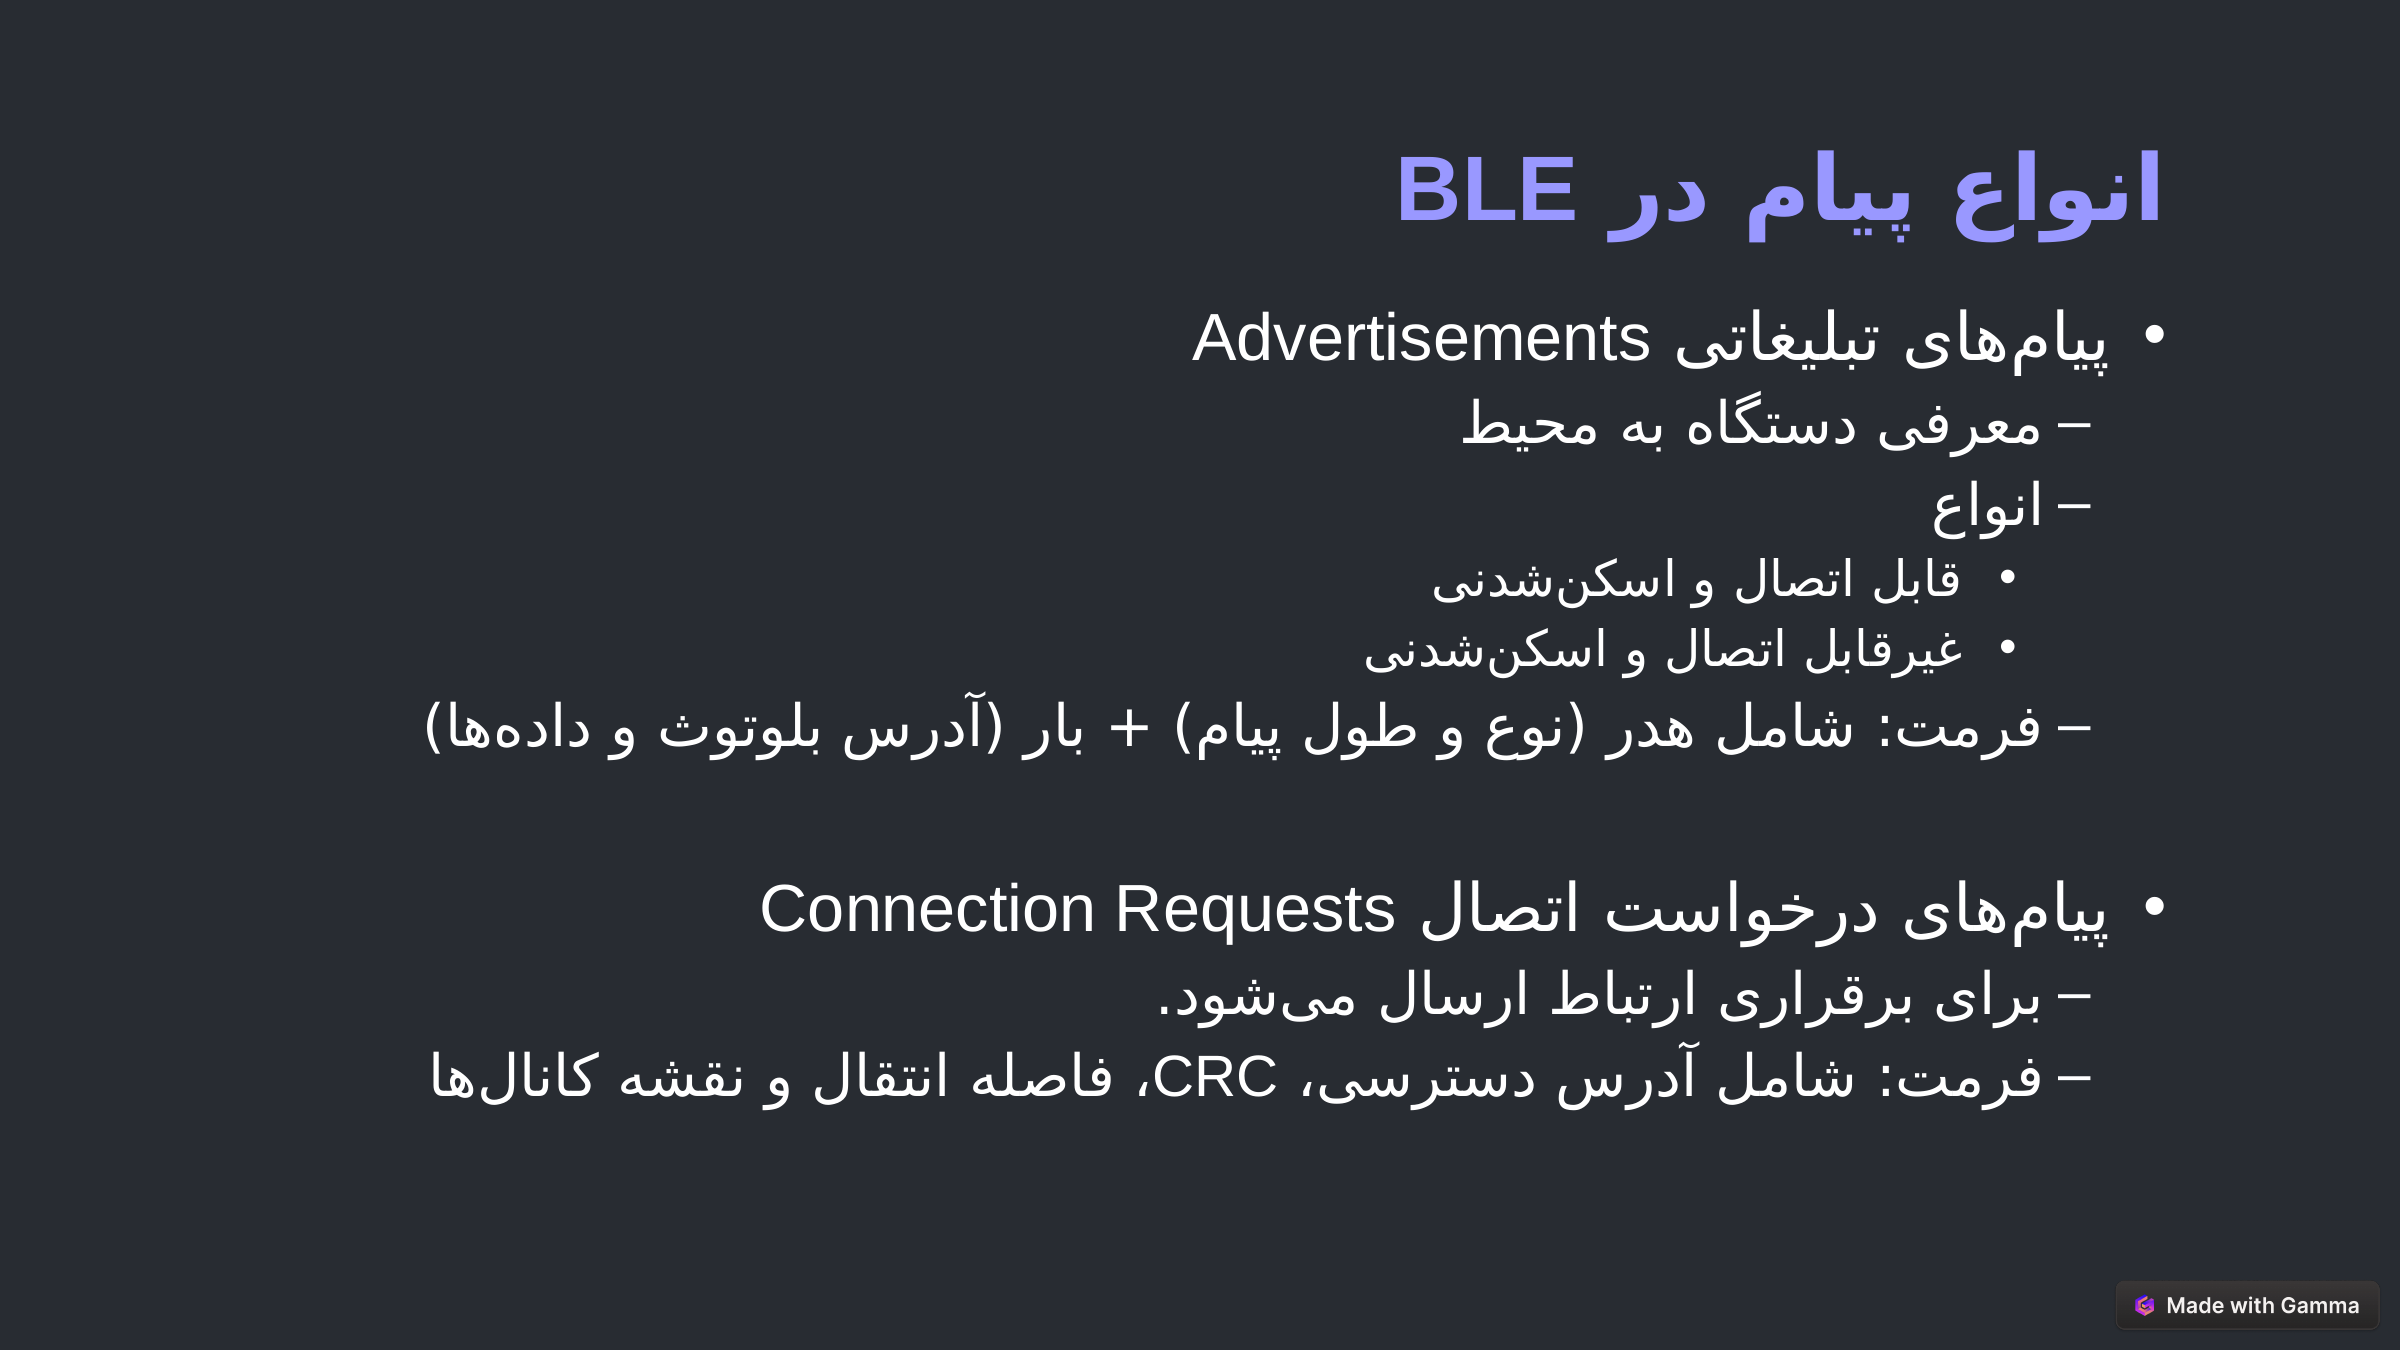

انواع پیام در BLE
پیام‌های تبلیغاتی Advertisements
معرفی دستگاه به محیط
انواع
 قابل اتصال و اسکن‌شدنی
 غیرقابل اتصال و اسکن‌شدنی
فرمت: شامل هدر (نوع و طول پیام) + بار (آدرس بلوتوث و داده‌ها)

پیام‌های درخواست اتصال Connection Requests
برای برقراری ارتباط ارسال می‌شود.
فرمت: شامل آدرس دسترسی، CRC، فاصله انتقال و نقشه کانال‌ها